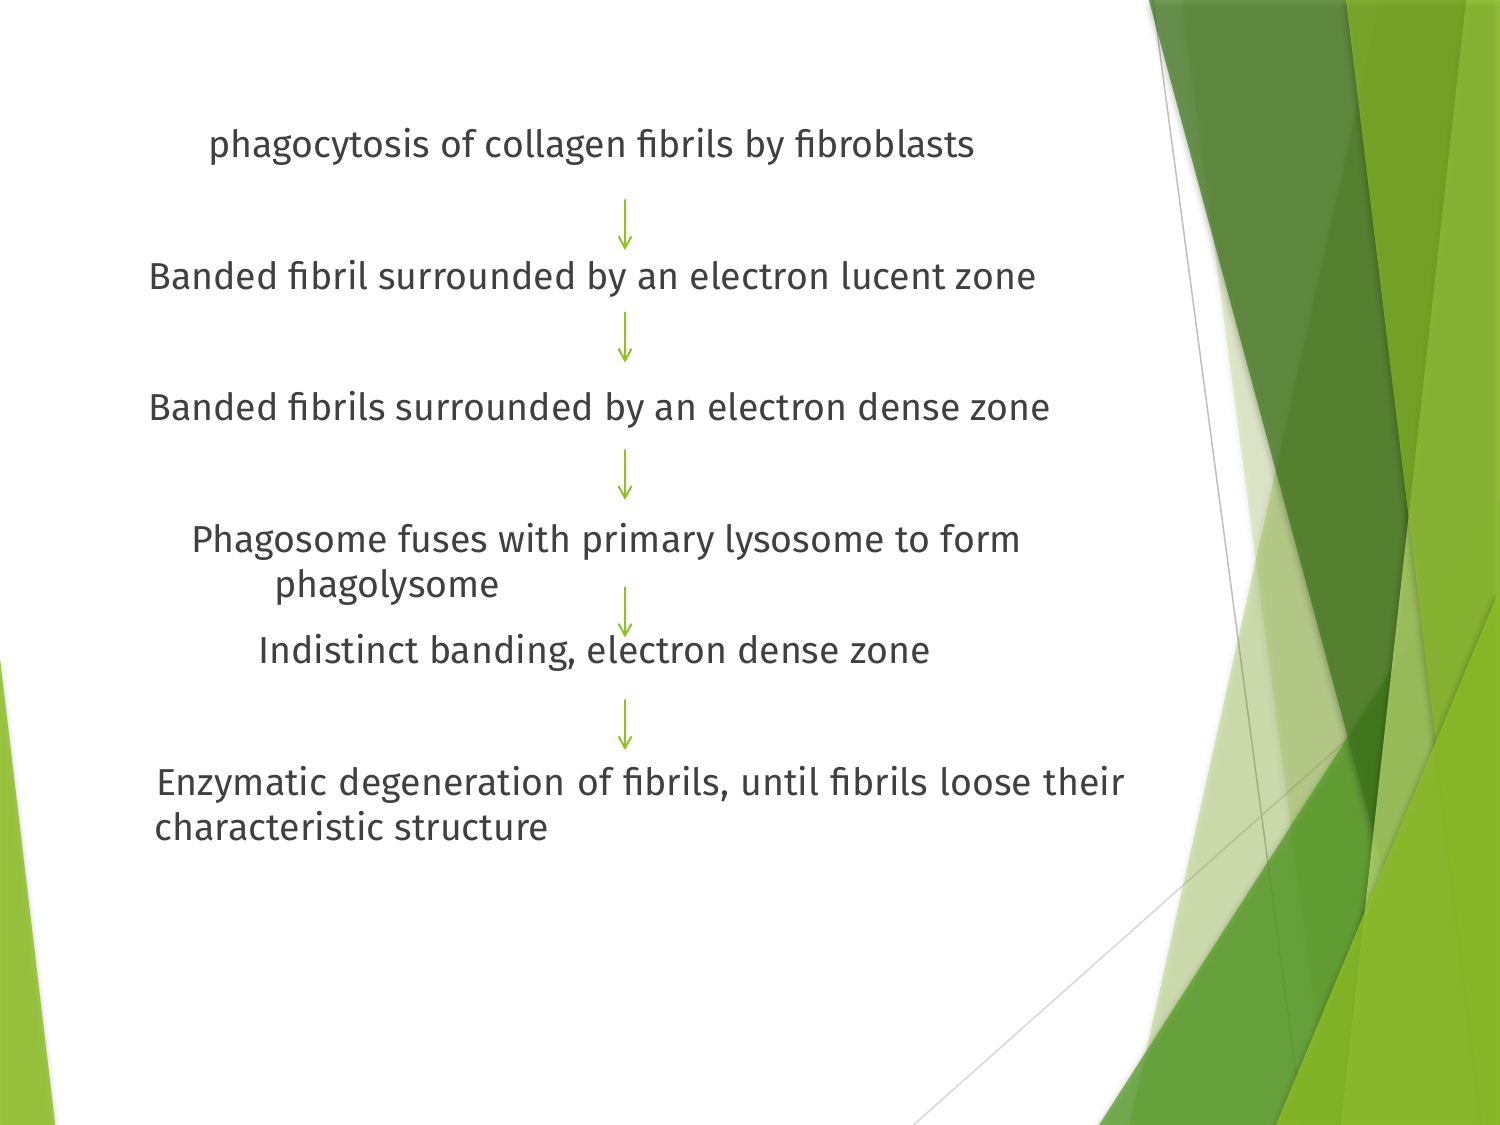

phagocytosis of collagen fibrils by fibroblasts

     Banded fibril surrounded by an electron lucent zone

     Banded fibrils surrounded by an electron dense zone

         Phagosome fuses with primary lysosome to form                       phagolysome
                Indistinct banding, electron dense zone

     Enzymatic degeneration of fibrils, until fibrils loose their characteristic structure